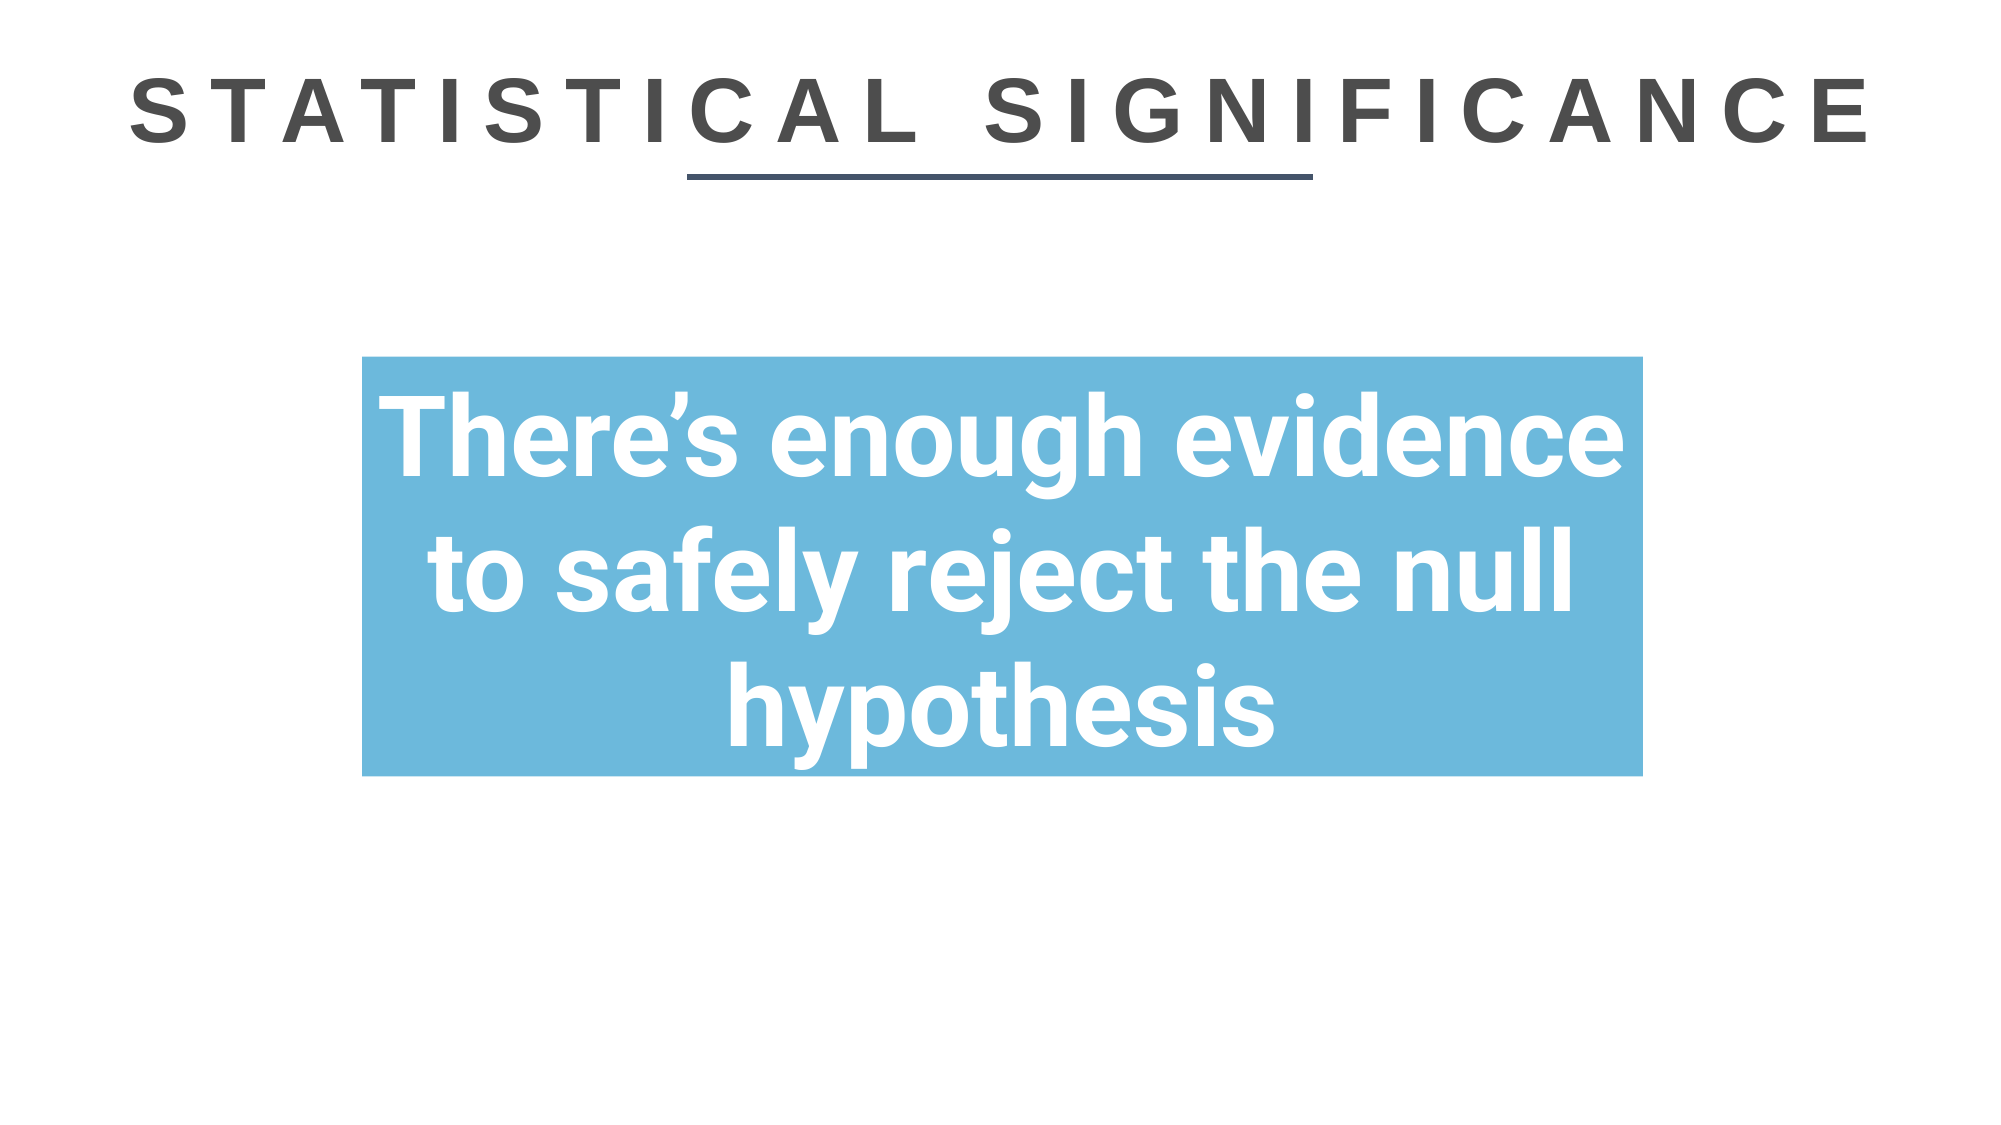

# STATISTICAL SIGNIFICANCE
There’s enough evidence to safely reject the null hypothesis